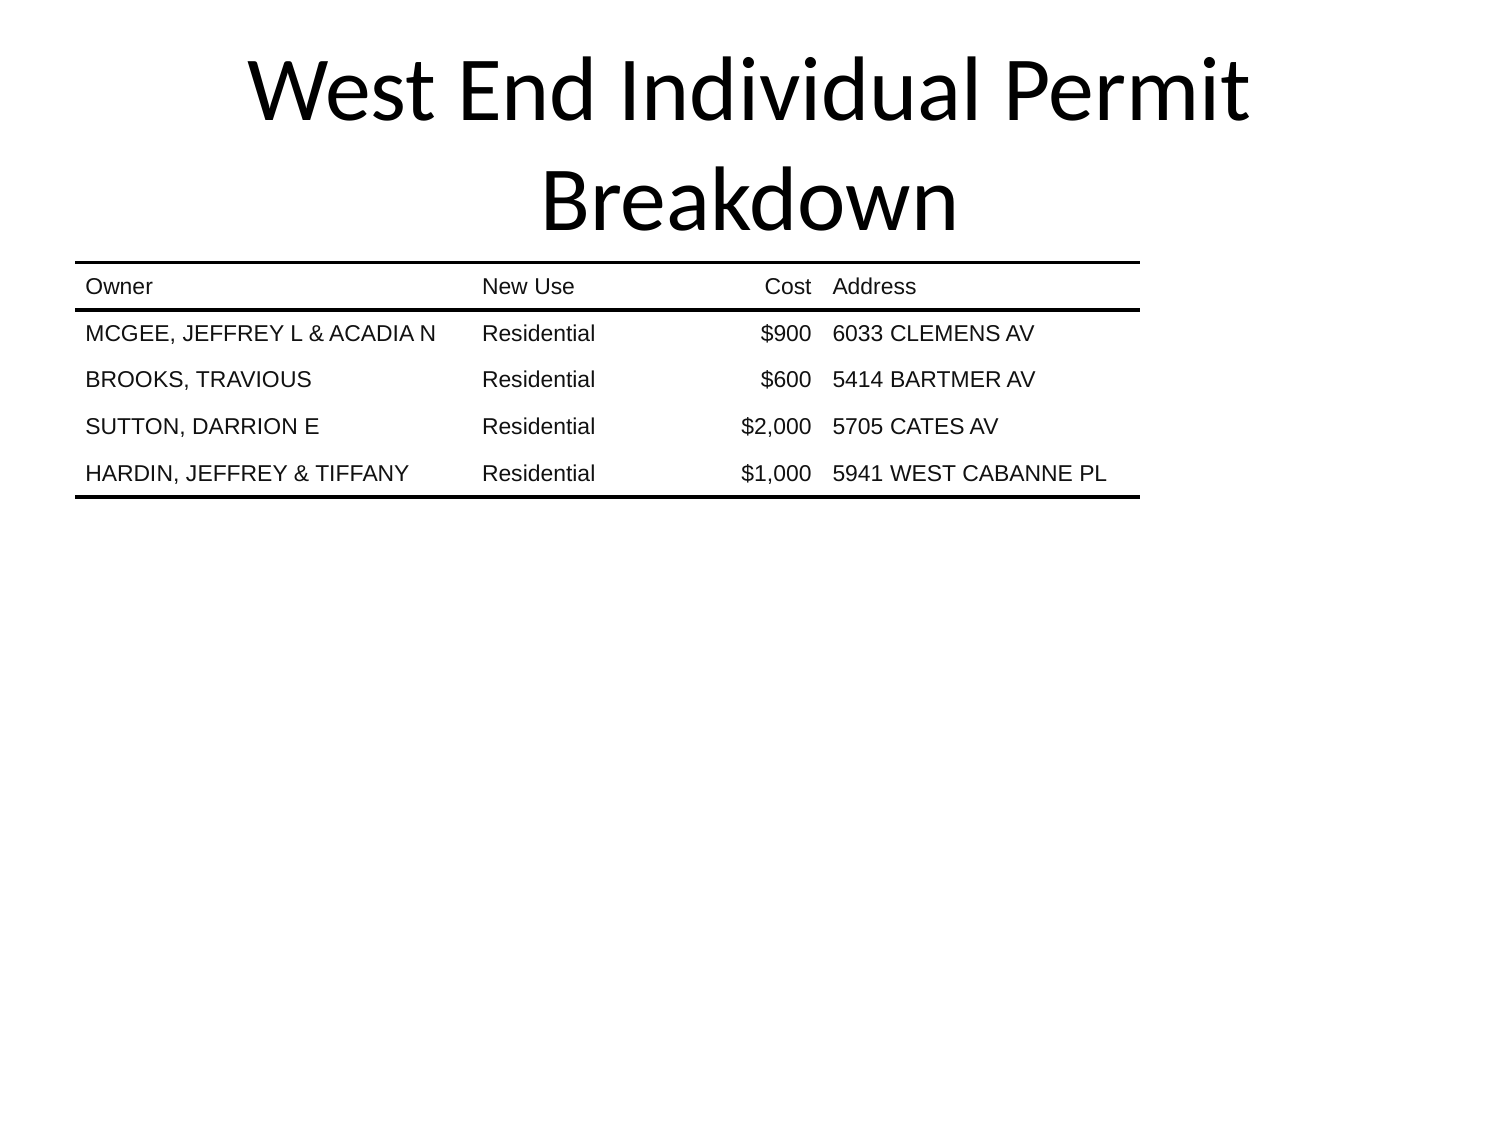

# West End Individual Permit Breakdown
| Owner | New Use | Cost | Address |
| --- | --- | --- | --- |
| MCGEE, JEFFREY L & ACADIA N | Residential | $900 | 6033 CLEMENS AV |
| BROOKS, TRAVIOUS | Residential | $600 | 5414 BARTMER AV |
| SUTTON, DARRION E | Residential | $2,000 | 5705 CATES AV |
| HARDIN, JEFFREY & TIFFANY | Residential | $1,000 | 5941 WEST CABANNE PL |